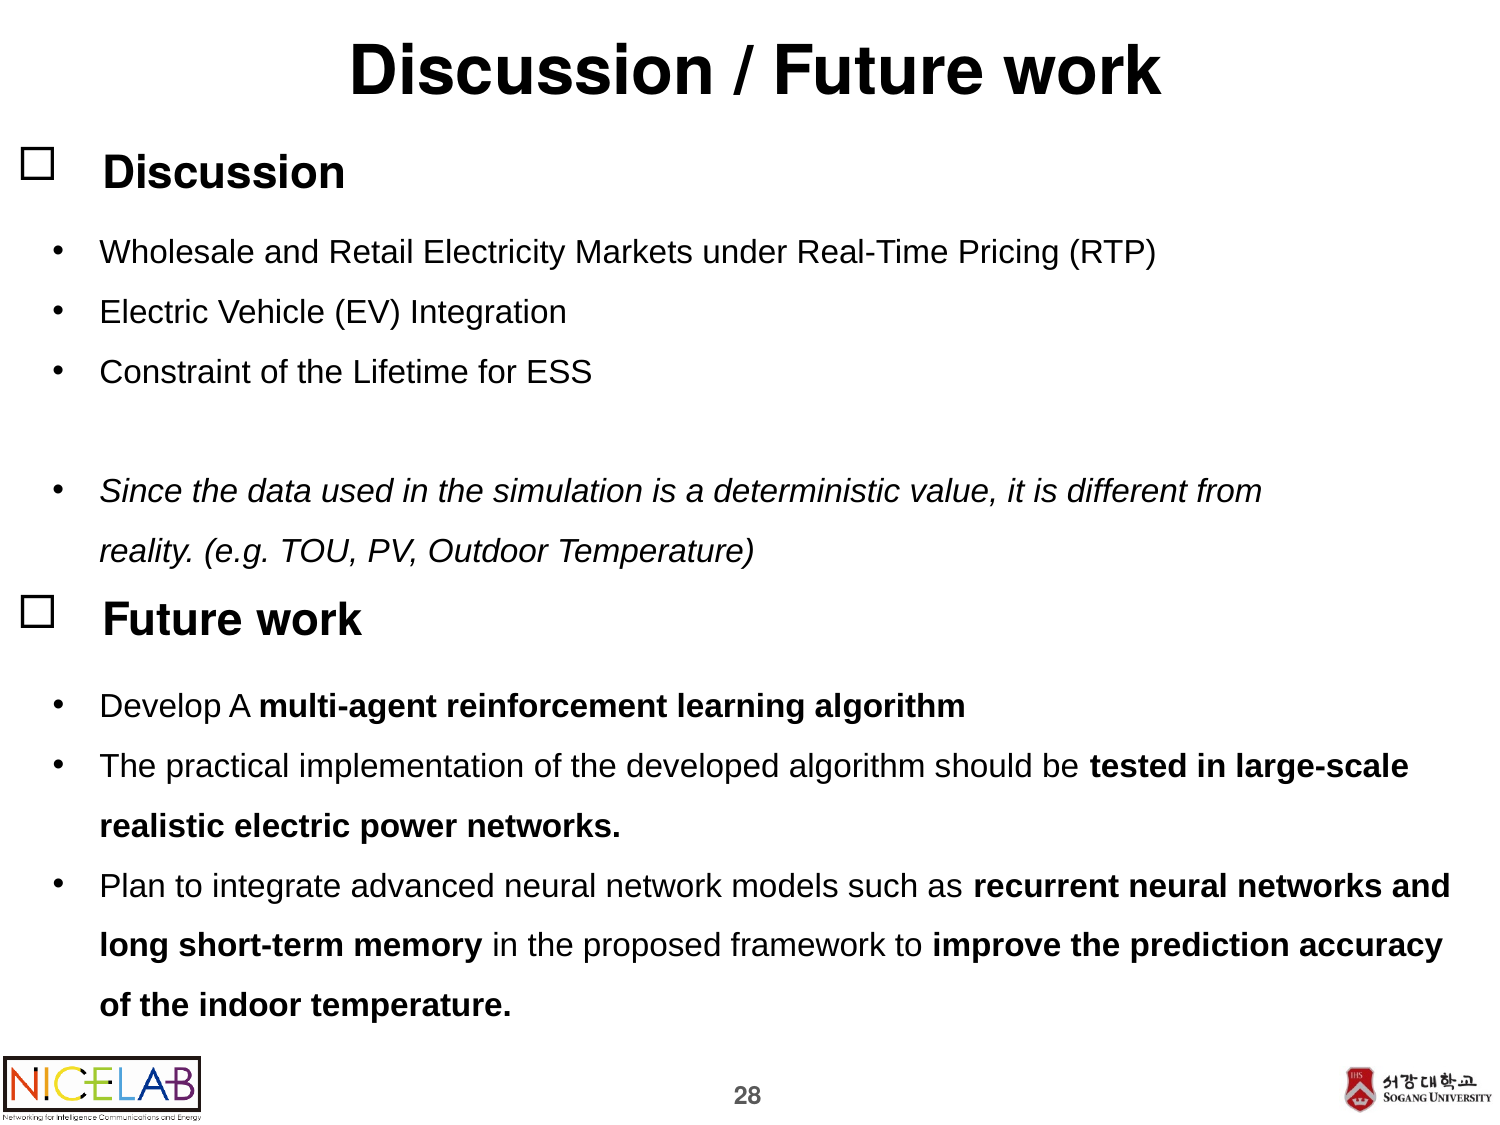

# Discussion / Future work
Discussion
Wholesale and Retail Electricity Markets under Real-Time Pricing (RTP)
Electric Vehicle (EV) Integration
Constraint of the Lifetime for ESS

Since the data used in the simulation is a deterministic value, it is different from reality. (e.g. TOU, PV, Outdoor Temperature)
Future work
Develop A multi-agent reinforcement learning algorithm
The practical implementation of the developed algorithm should be tested in large-scale realistic electric power networks.
Plan to integrate advanced neural network models such as recurrent neural networks and long short-term memory in the proposed framework to improve the prediction accuracy of the indoor temperature.